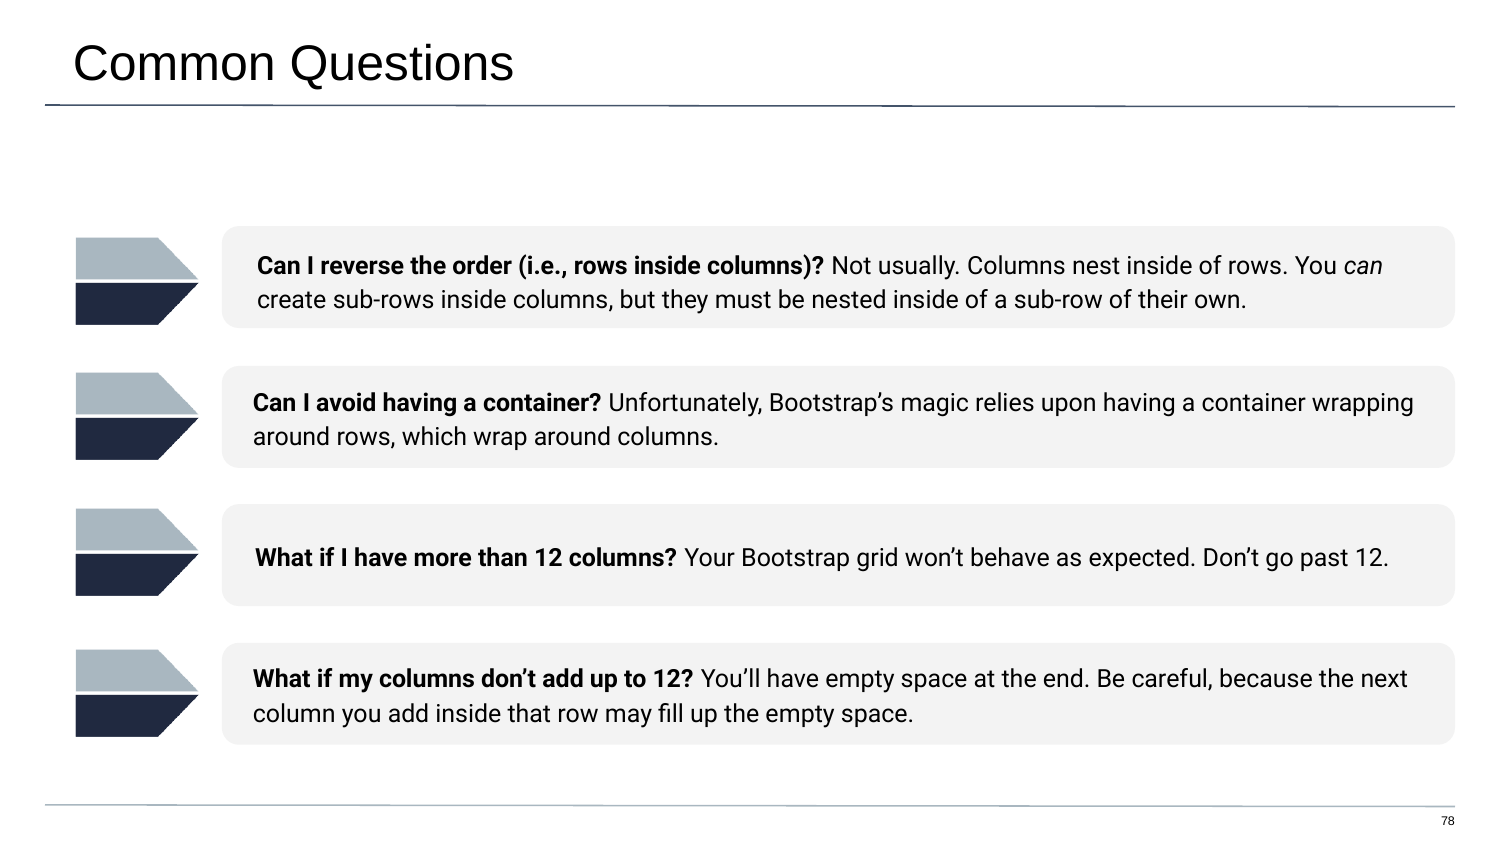

# Common Questions

Can I reverse the order (i.e., rows inside columns)? Not usually. Columns nest inside of rows. You can create sub-rows inside columns, but they must be nested inside of a sub-row of their own.
Can I avoid having a container? Unfortunately, Bootstrap’s magic relies upon having a container wrapping around rows, which wrap around columns.
What if I have more than 12 columns? Your Bootstrap grid won’t behave as expected. Don’t go past 12.
What if my columns don’t add up to 12? You’ll have empty space at the end. Be careful, because the next column you add inside that row may fill up the empty space.
78